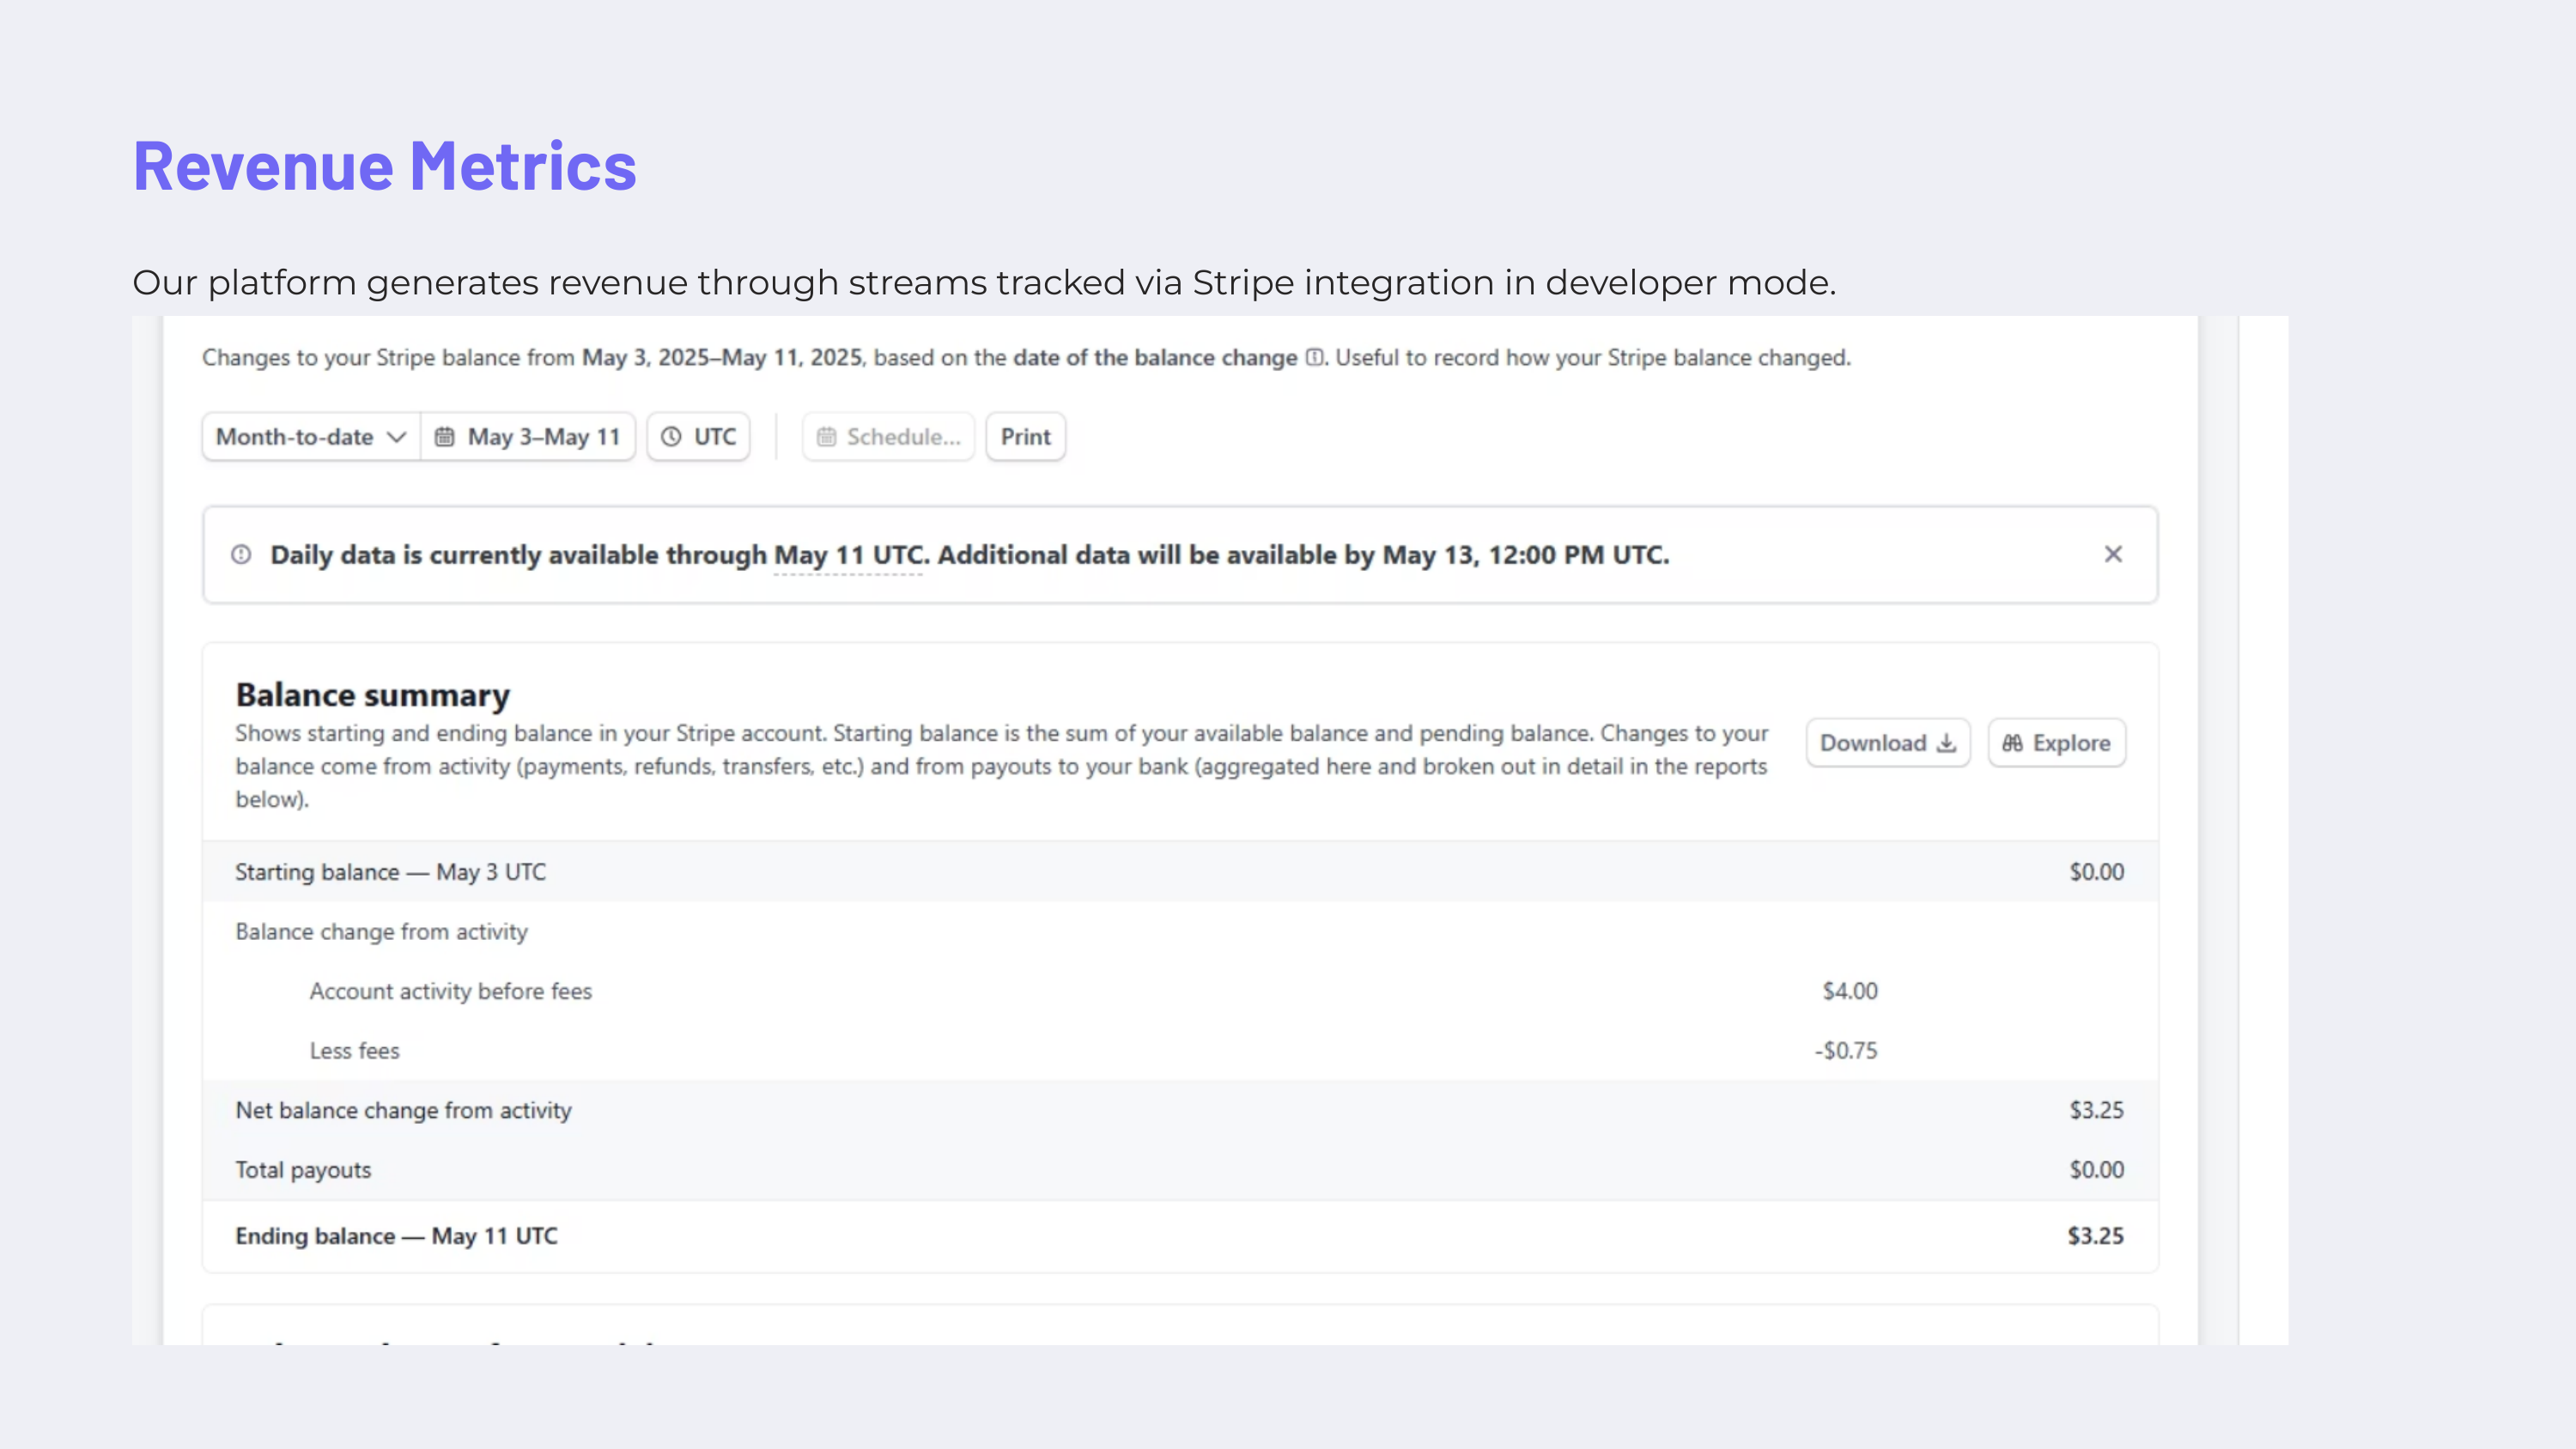

Revenue Metrics

Our platform generates revenue through streams tracked via Stripe integration in developer mode.